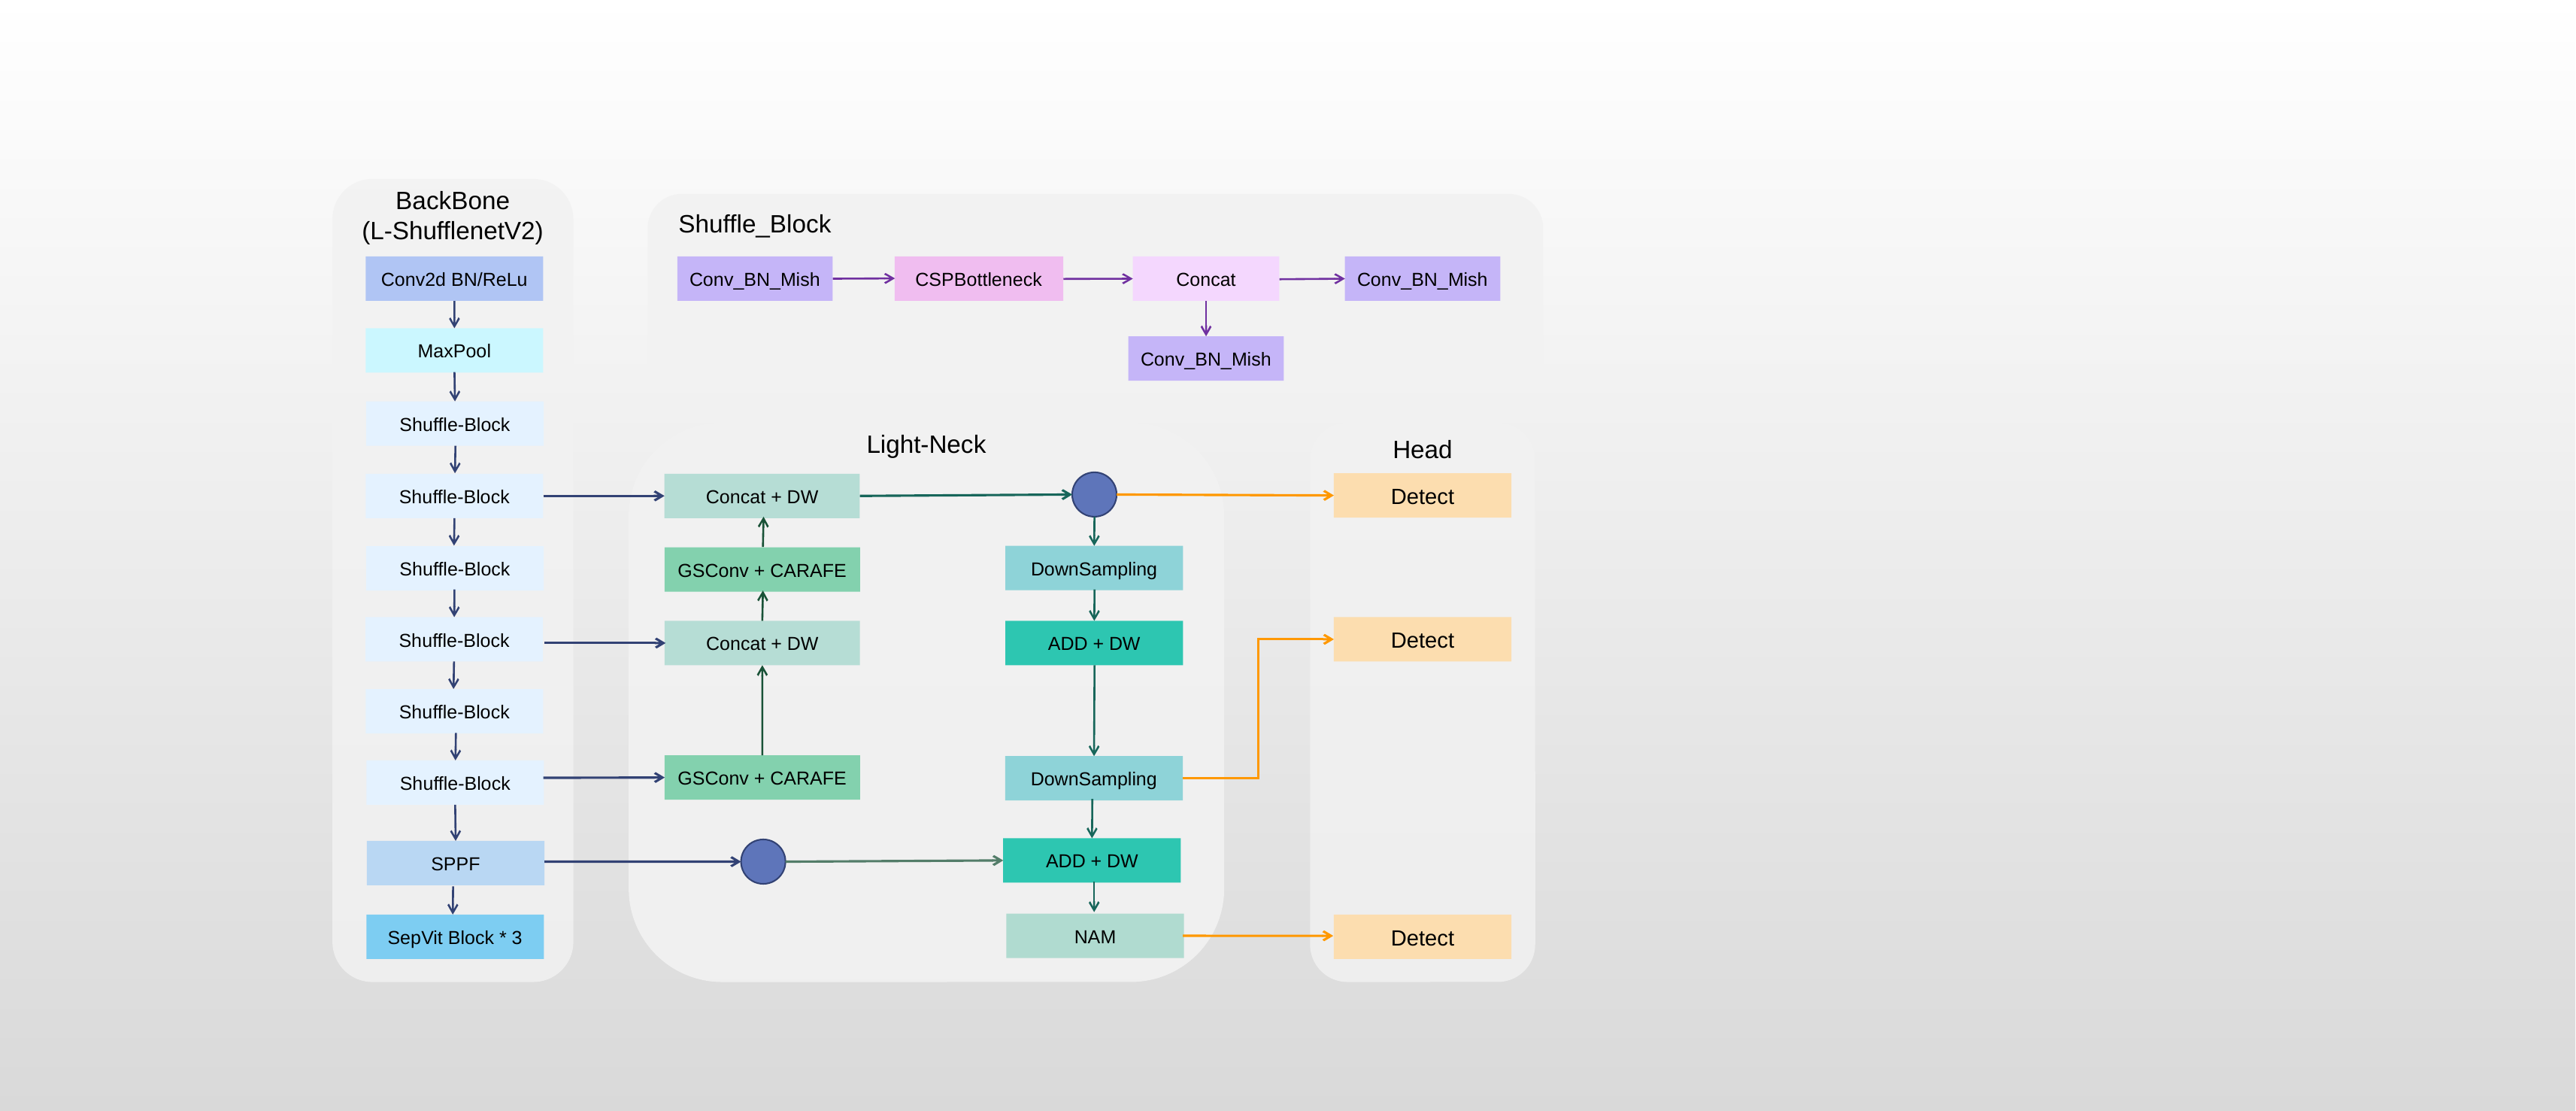

BackBone
(L-ShufflenetV2)

Shuffle_Block
Conv2d BN/ReLu
Conv_BN_Mish
CSPBottleneck
Concat
Conv_BN_Mish
MaxPool
Conv_BN_Mish
Shuffle-Block

Light-Neck

Head

Detect
Shuffle-Block
Concat + DW
DownSampling
Shuffle-Block
GSConv + CARAFE
Shuffle-Block
Detect
Concat + DW
ADD + DW
Shuffle-Block
GSConv + CARAFE
DownSampling
Shuffle-Block
ADD + DW

SPPF
NAM
SepVit Block * 3
Detect